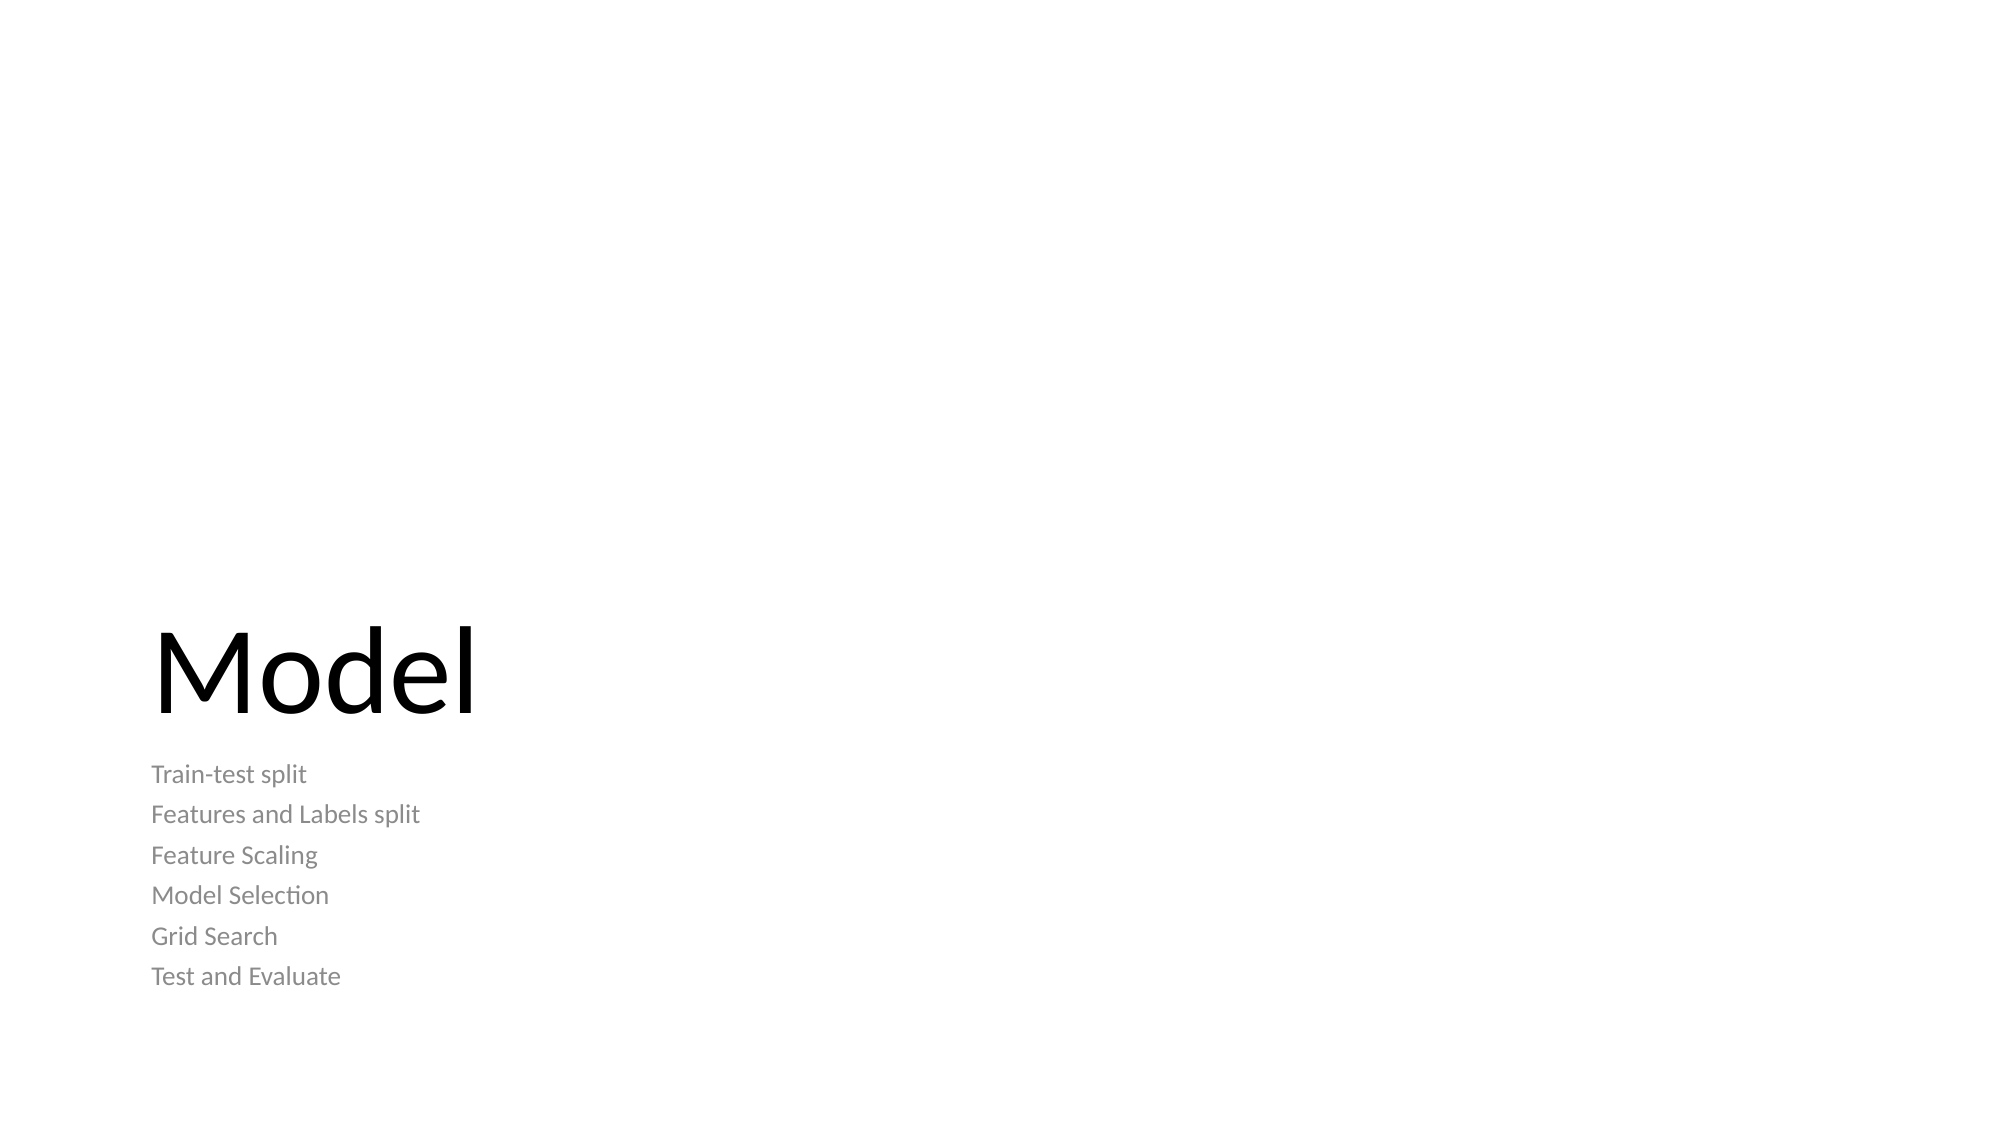

# Model
Train-test split
Features and Labels split
Feature Scaling
Model Selection
Grid Search
Test and Evaluate